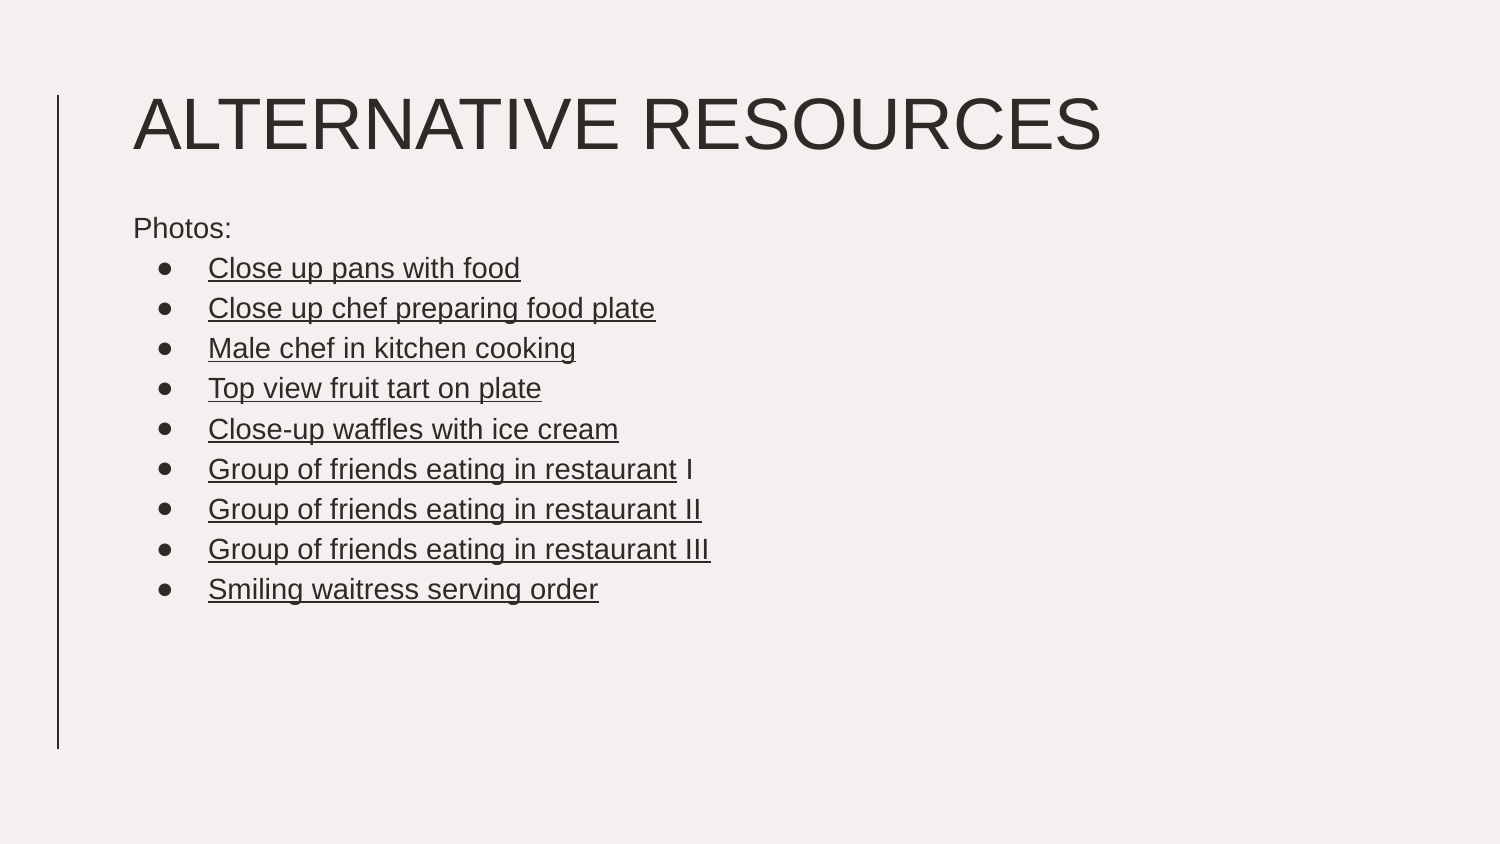

# ALTERNATIVE RESOURCES
Photos:
Close up pans with food
Close up chef preparing food plate
Male chef in kitchen cooking
Top view fruit tart on plate
Close-up waffles with ice cream
Group of friends eating in restaurant I
Group of friends eating in restaurant II
Group of friends eating in restaurant III
Smiling waitress serving order